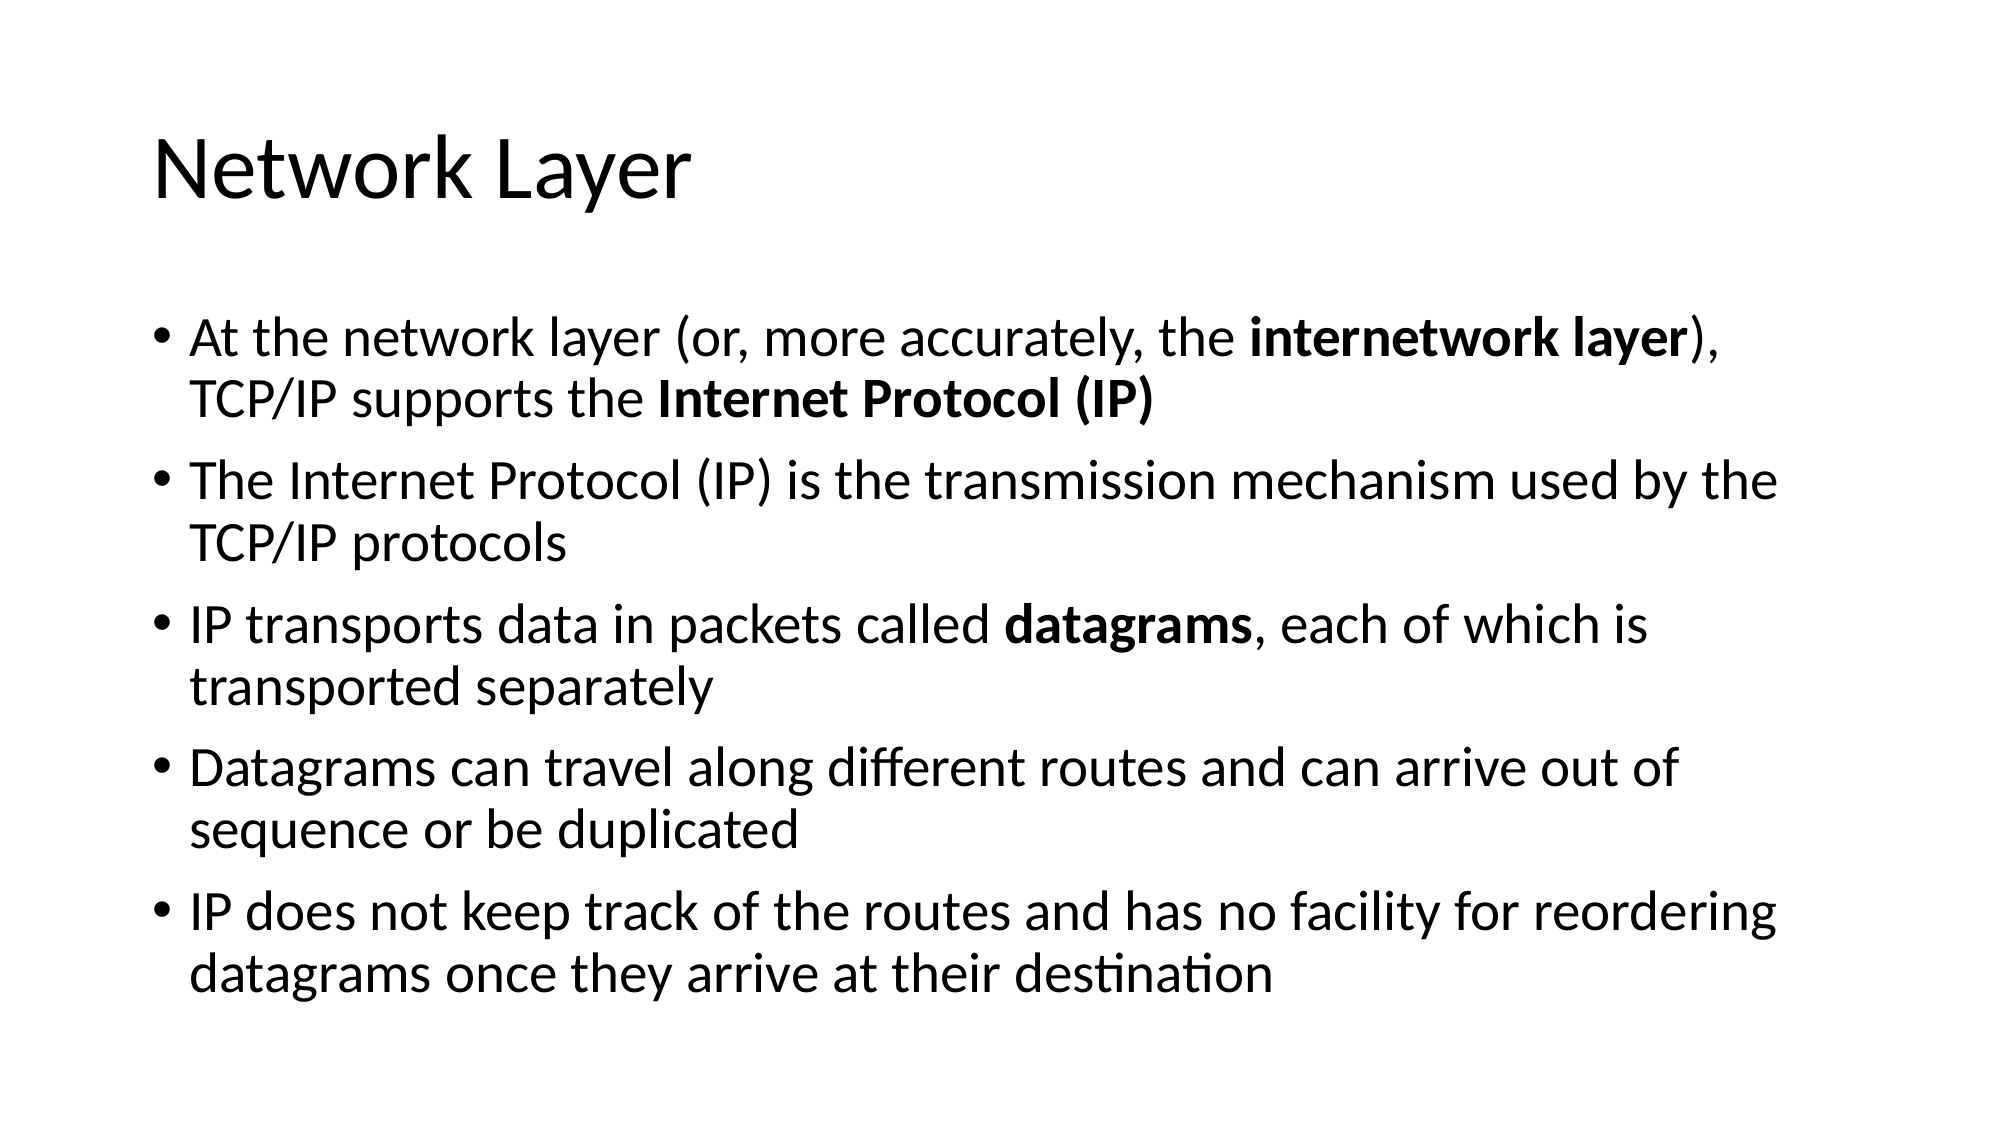

# Network Layer
At the network layer (or, more accurately, the internetwork layer), TCP/IP supports the Internet Protocol (IP)
The Internet Protocol (IP) is the transmission mechanism used by the TCP/IP protocols
IP transports data in packets called datagrams, each of which is transported separately
Datagrams can travel along different routes and can arrive out of sequence or be duplicated
IP does not keep track of the routes and has no facility for reordering datagrams once they arrive at their destination